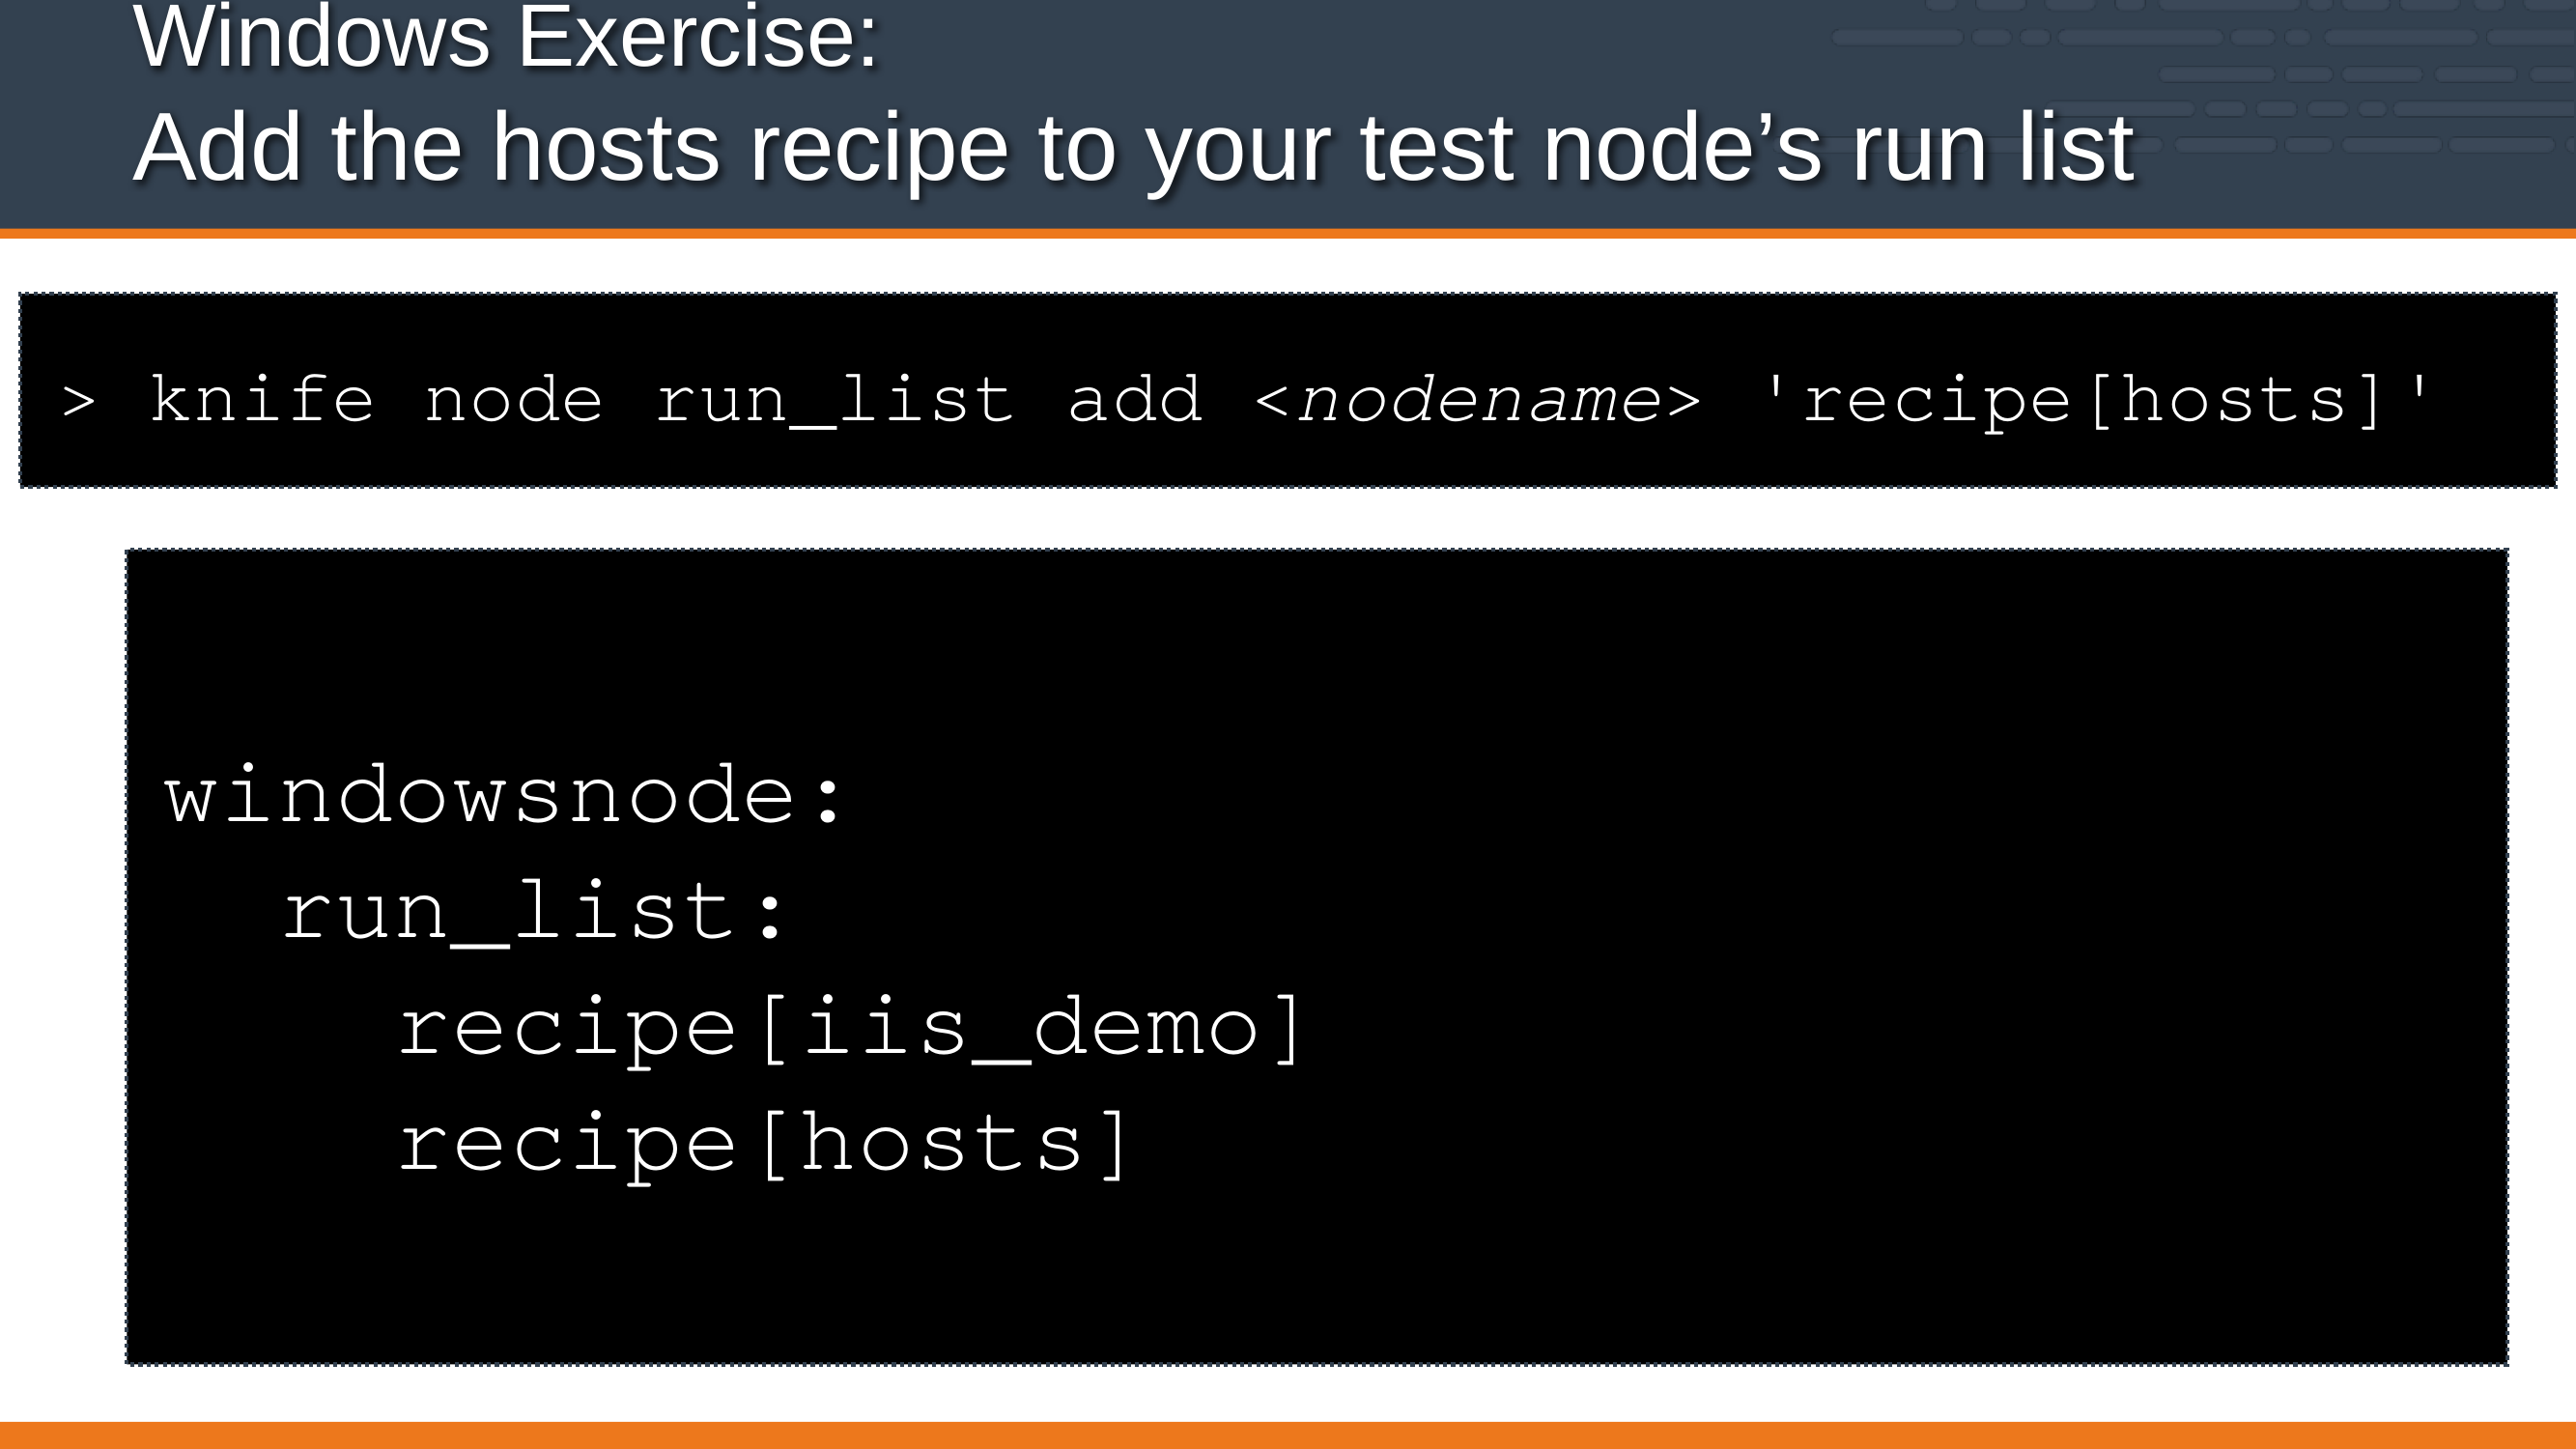

# Windows Exercise: Add the hosts recipe to your test node’s run list
> knife node run_list add <nodename> 'recipe[hosts]'
windowsnode:
  run_list:
    recipe[iis_demo]
    recipe[hosts]